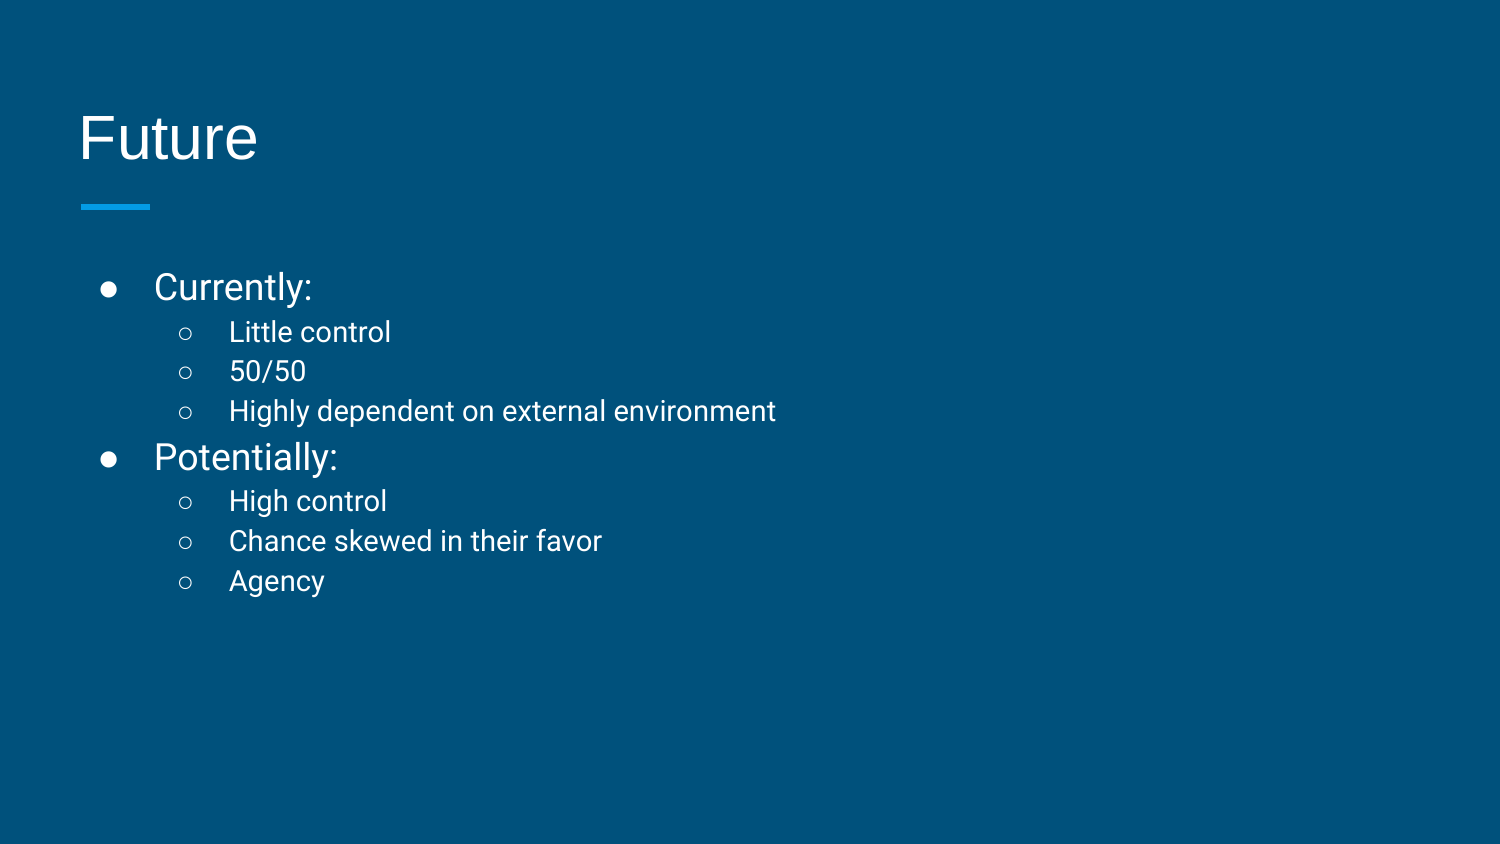

# Future
Currently:
Little control
50/50
Highly dependent on external environment
Potentially:
High control
Chance skewed in their favor
Agency